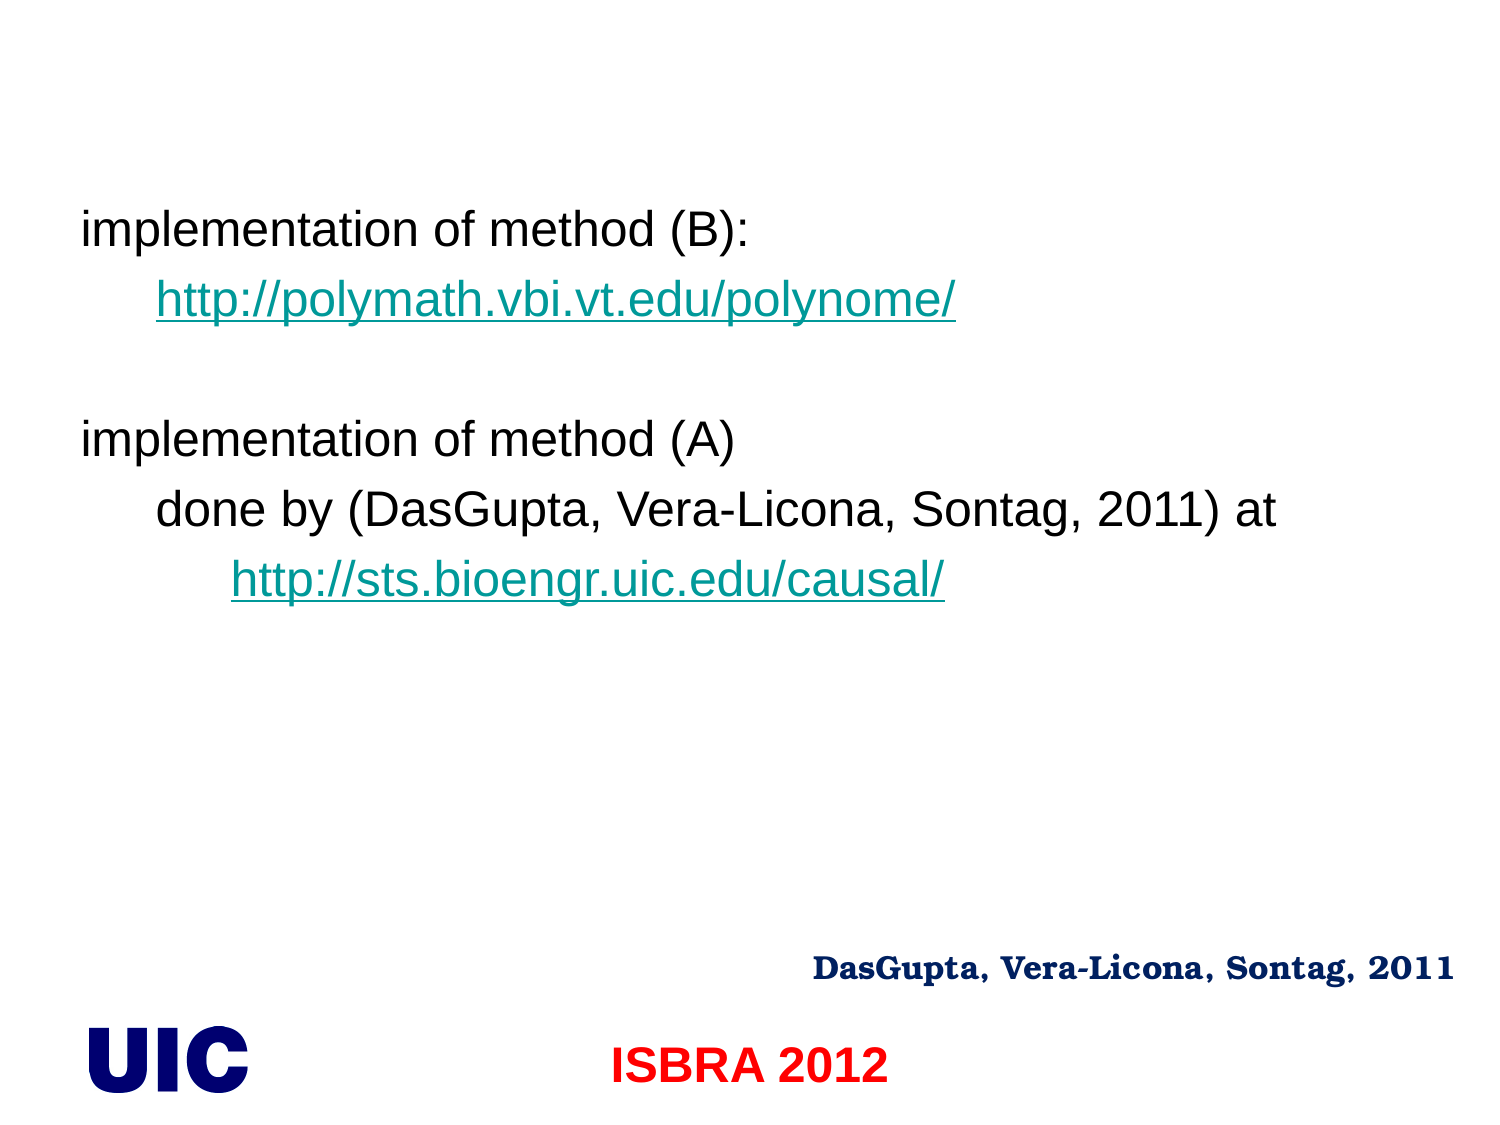

implementation of method (B):
http://polymath.vbi.vt.edu/polynome/

implementation of method (A)
done by (DasGupta, Vera-Licona, Sontag, 2011) at
http://sts.bioengr.uic.edu/causal/

DasGupta, Vera-Licona, Sontag, 2011
ISBRA 2012